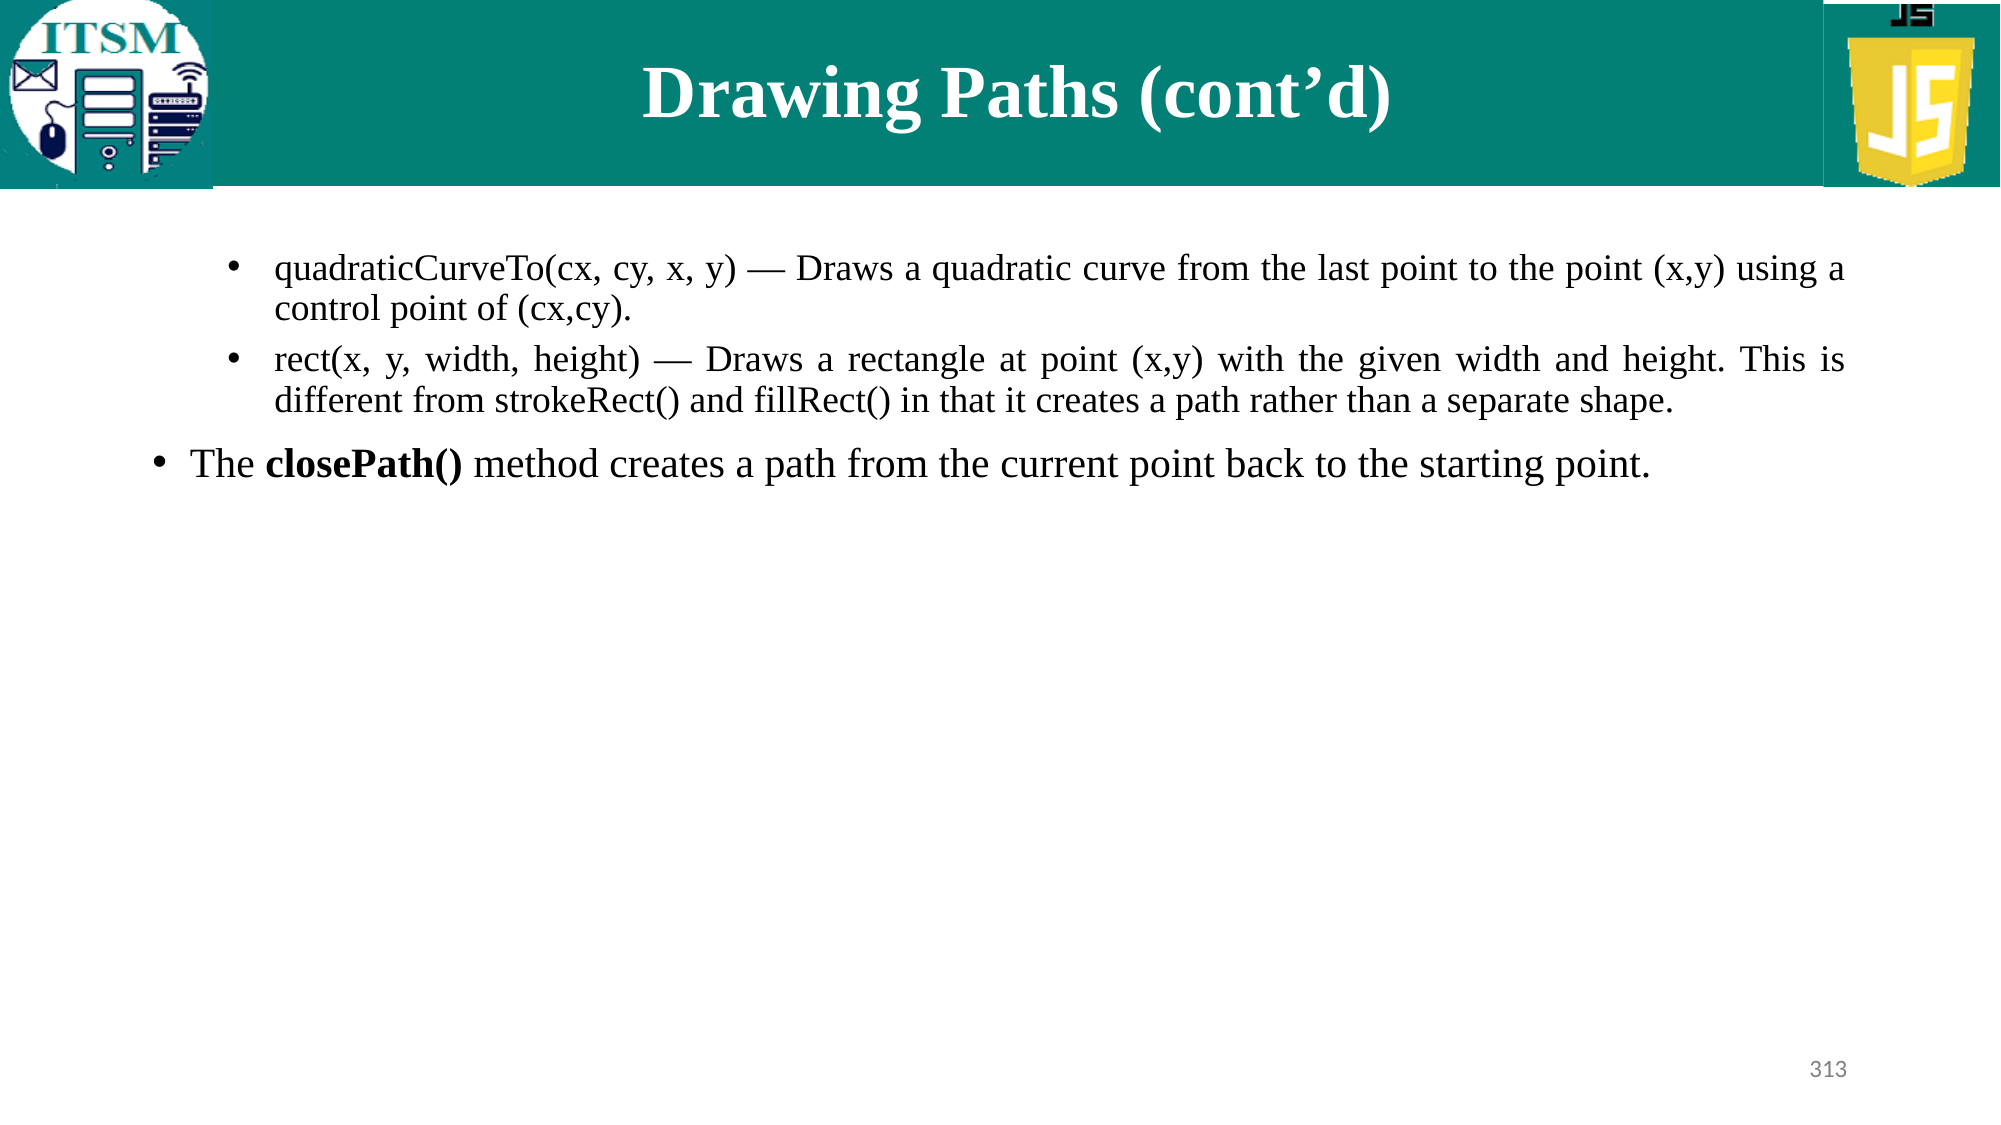

# Drawing Paths (cont’d)
quadraticCurveTo(cx, cy, x, y) — Draws a quadratic curve from the last point to the point (x,y) using a control point of (cx,cy).
rect(x, y, width, height) — Draws a rectangle at point (x,y) with the given width and height. This is different from strokeRect() and fillRect() in that it creates a path rather than a separate shape.
The closePath() method creates a path from the current point back to the starting point.

313